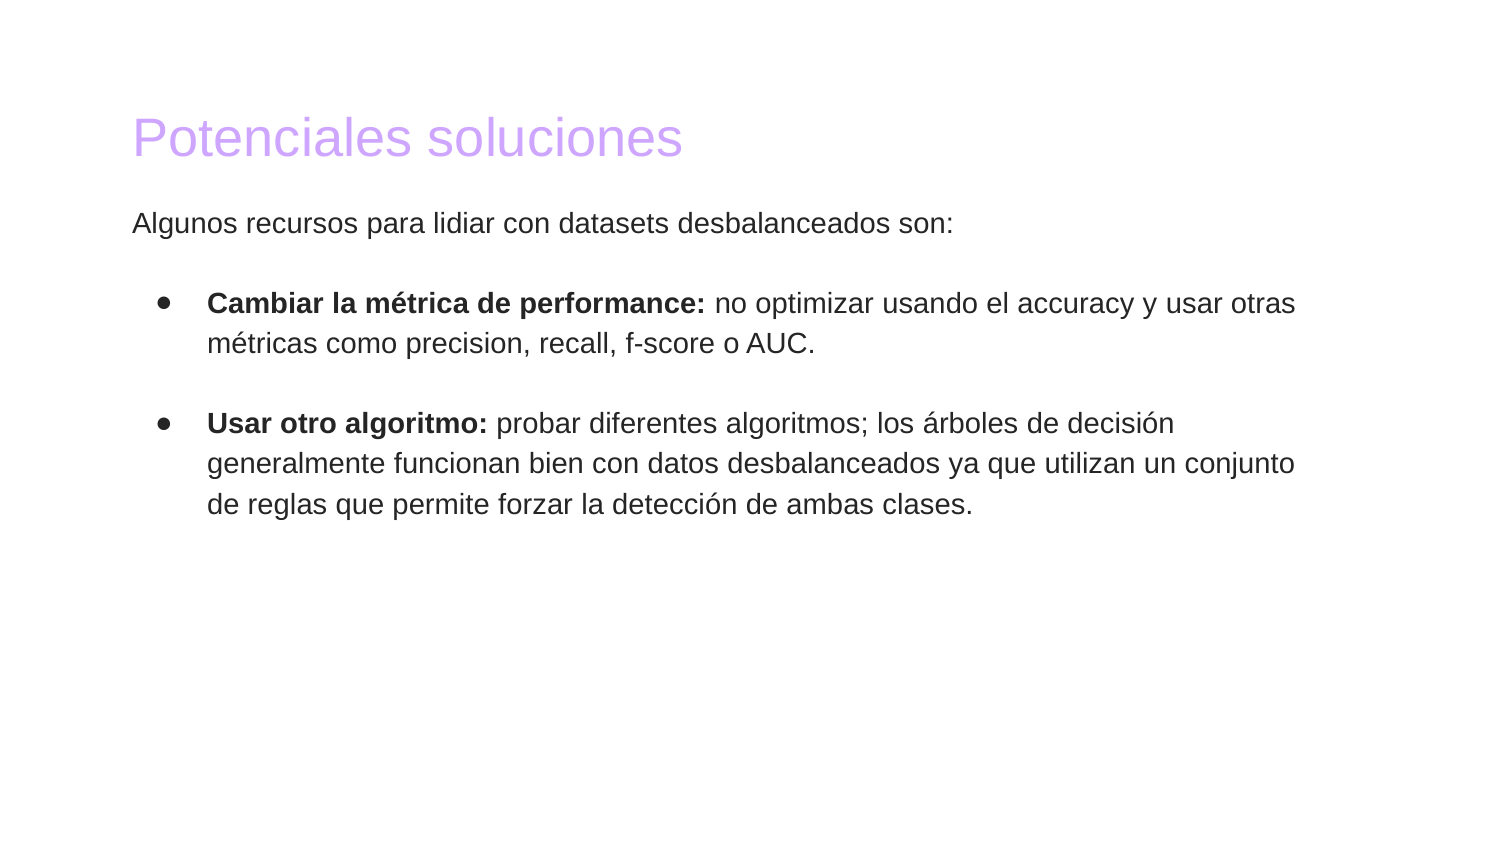

# Potenciales soluciones
Algunos recursos para lidiar con datasets desbalanceados son:

Cambiar la métrica de performance: no optimizar usando el accuracy y usar otras métricas como precision, recall, f-score o AUC.

Usar otro algoritmo: probar diferentes algoritmos; los árboles de decisión generalmente funcionan bien con datos desbalanceados ya que utilizan un conjunto de reglas que permite forzar la detección de ambas clases.